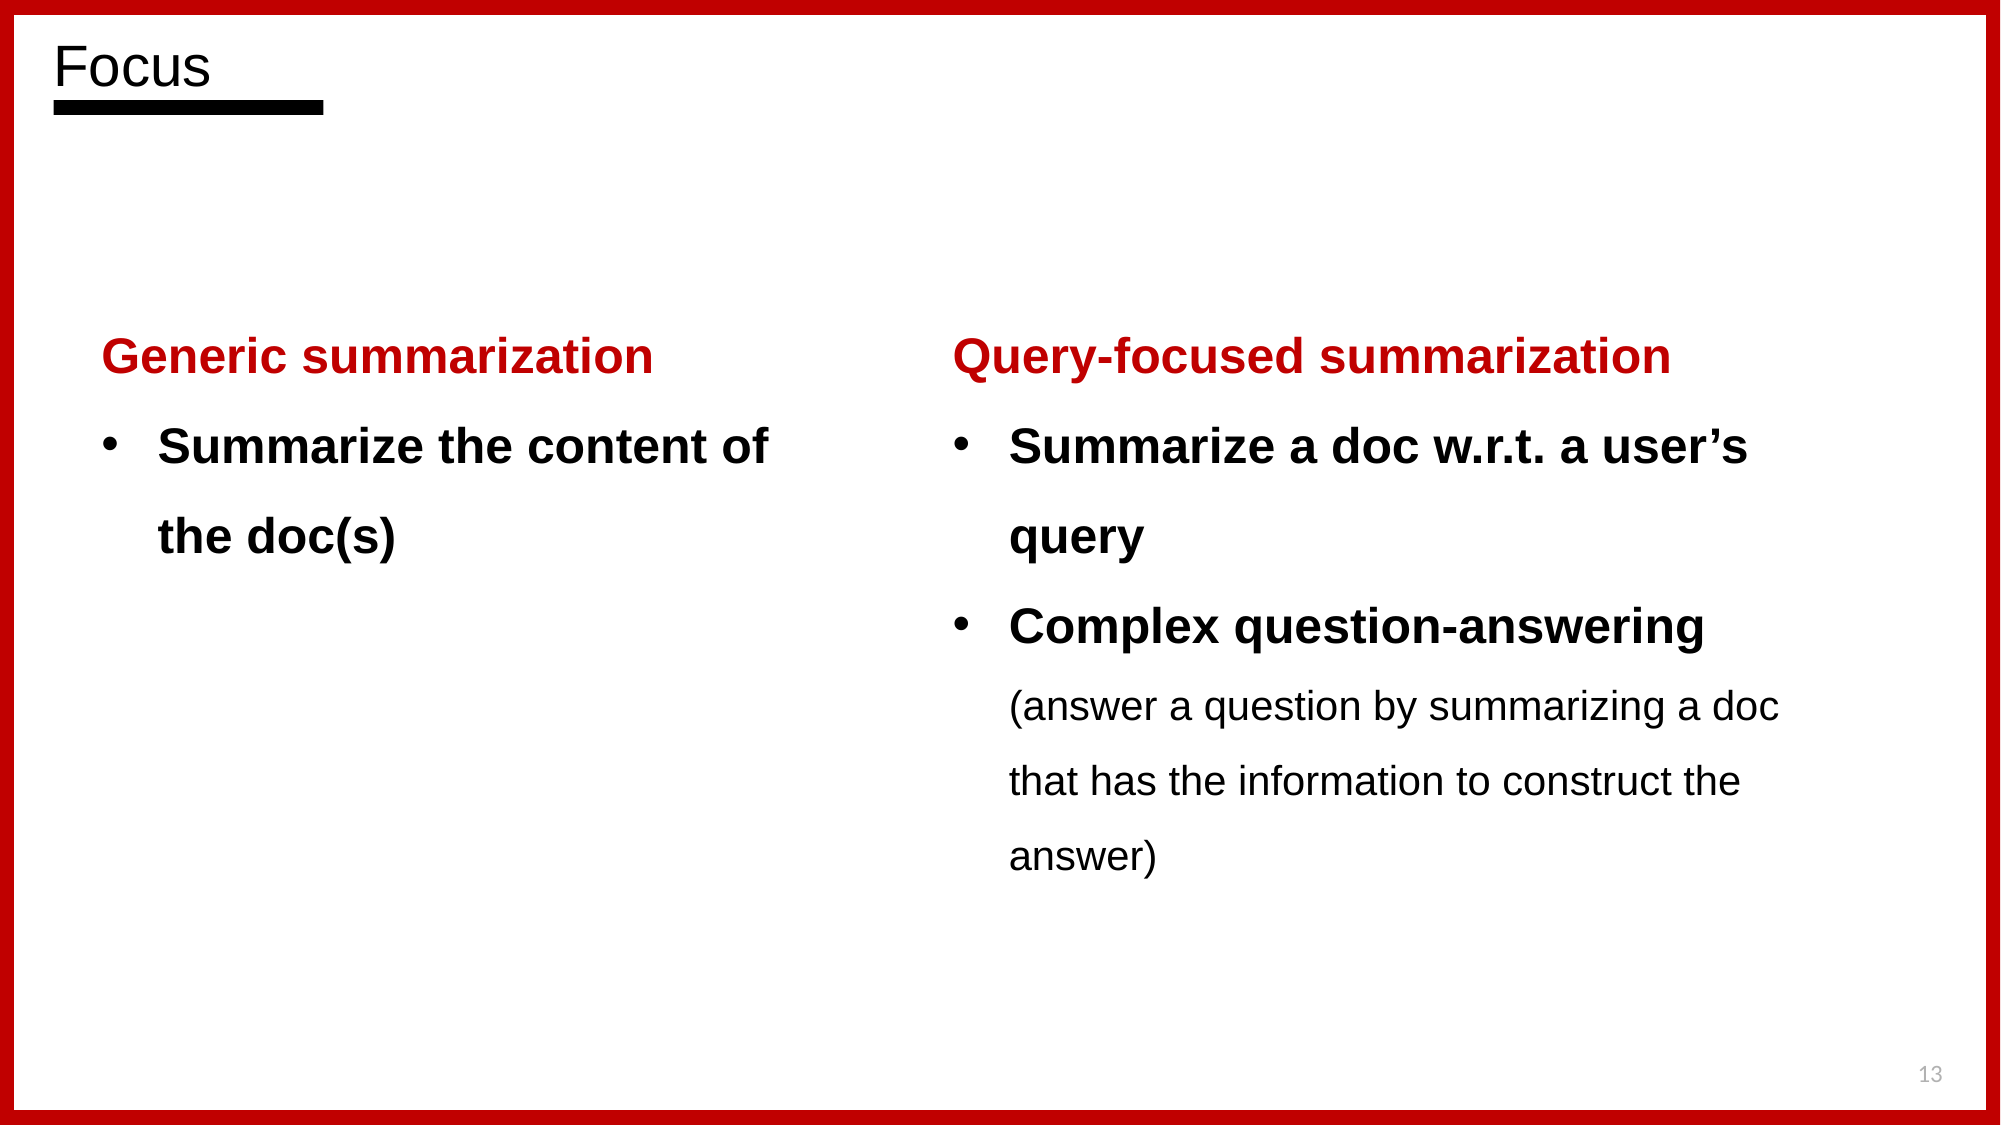

Focus

Generic summarization
Summarize the content of the doc(s)
Query-focused summarization
Summarize a doc w.r.t. a user’s query
Complex question-answering (answer a question by summarizing a doc that has the information to construct the answer)
13